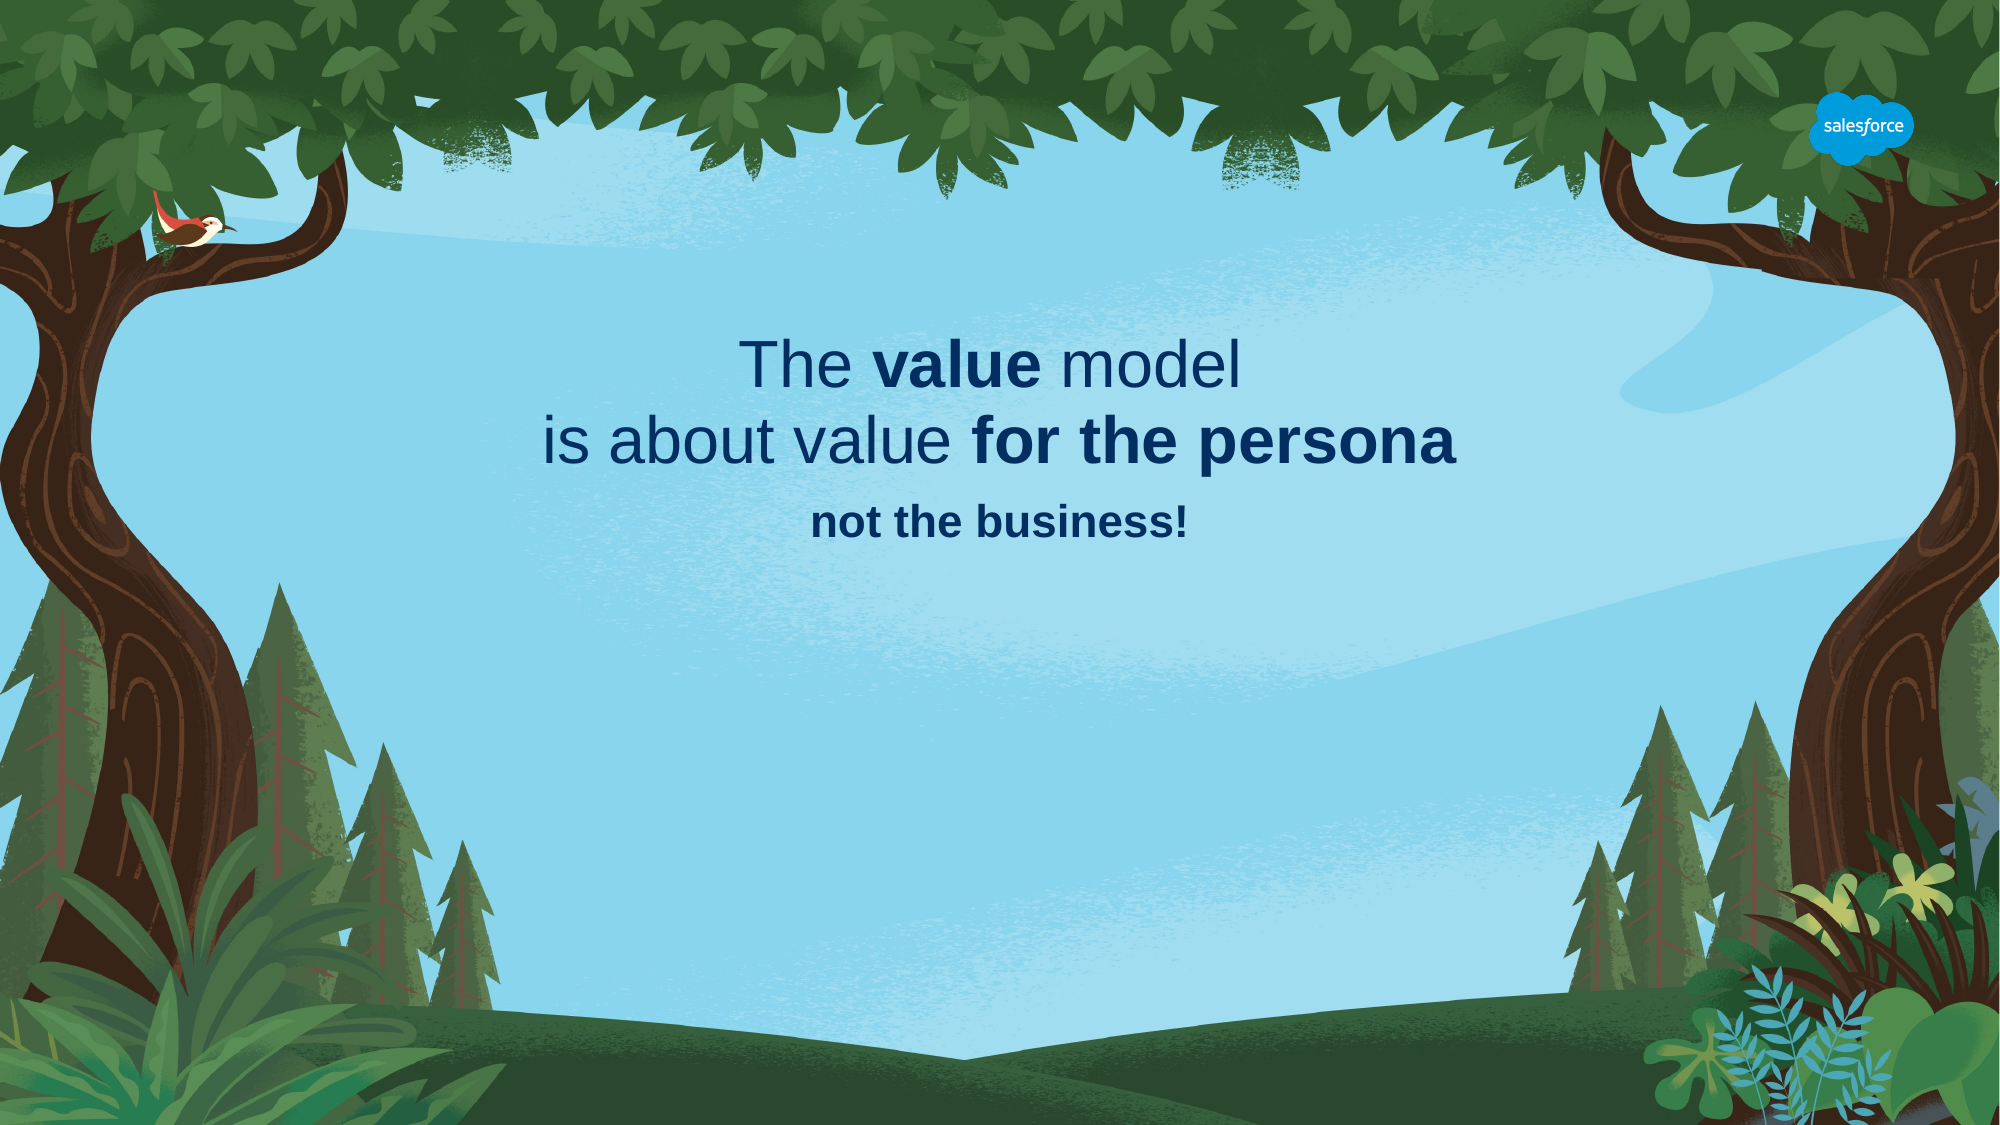

# The value model is about value for the persona
not the business!